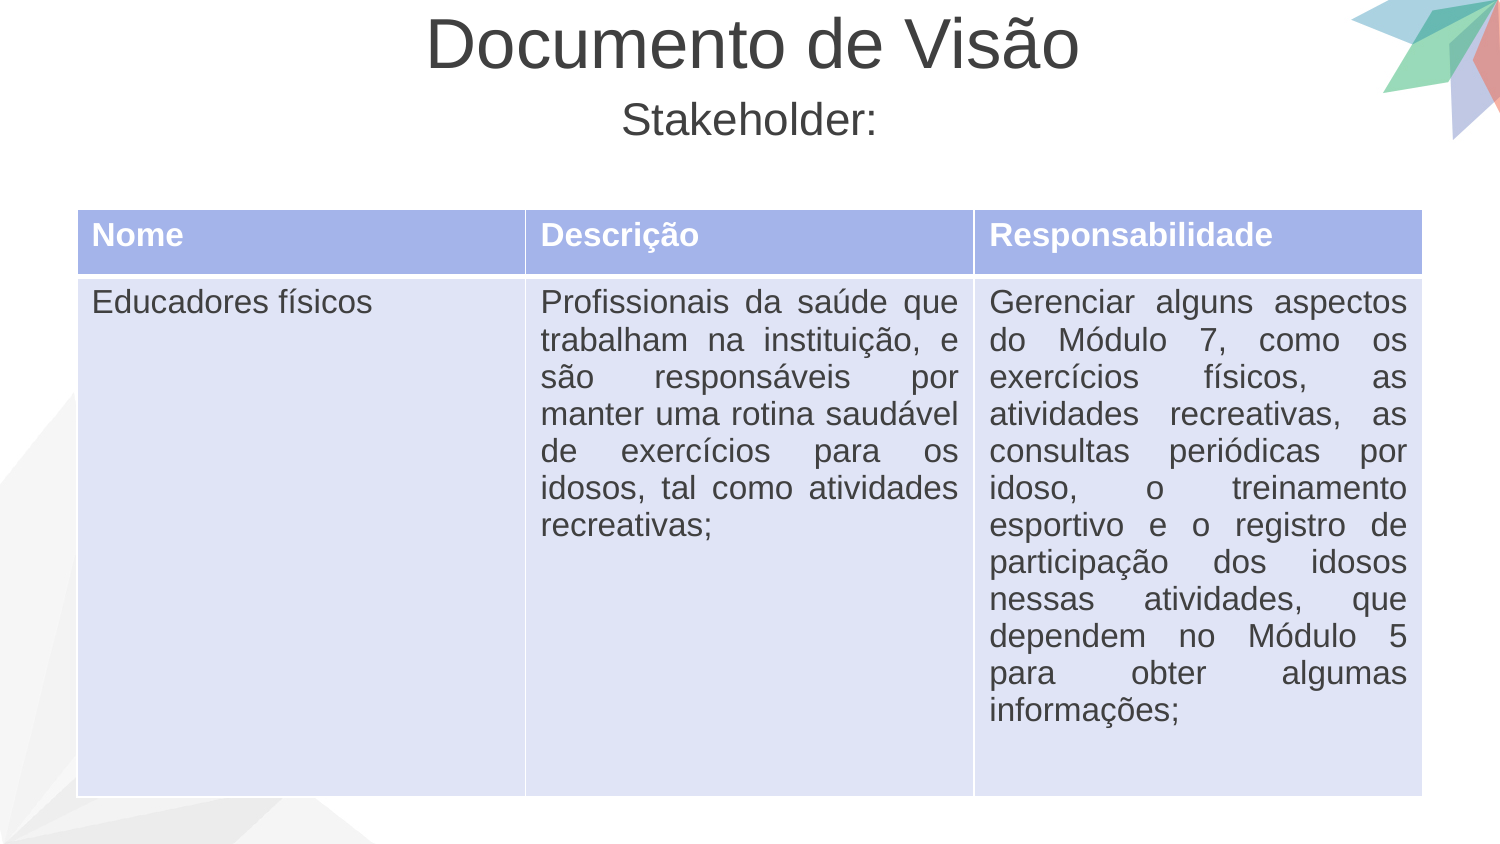

Documento de Visão
Stakeholder:
| Nome | Descrição | Responsabilidade |
| --- | --- | --- |
| Educadores físicos | Profissionais da saúde que trabalham na instituição, e são responsáveis por manter uma rotina saudável de exercícios para os idosos, tal como atividades recreativas; | Gerenciar alguns aspectos do Módulo 7, como os exercícios físicos, as atividades recreativas, as consultas periódicas por idoso, o treinamento esportivo e o registro de participação dos idosos nessas atividades, que dependem no Módulo 5 para obter algumas informações; |